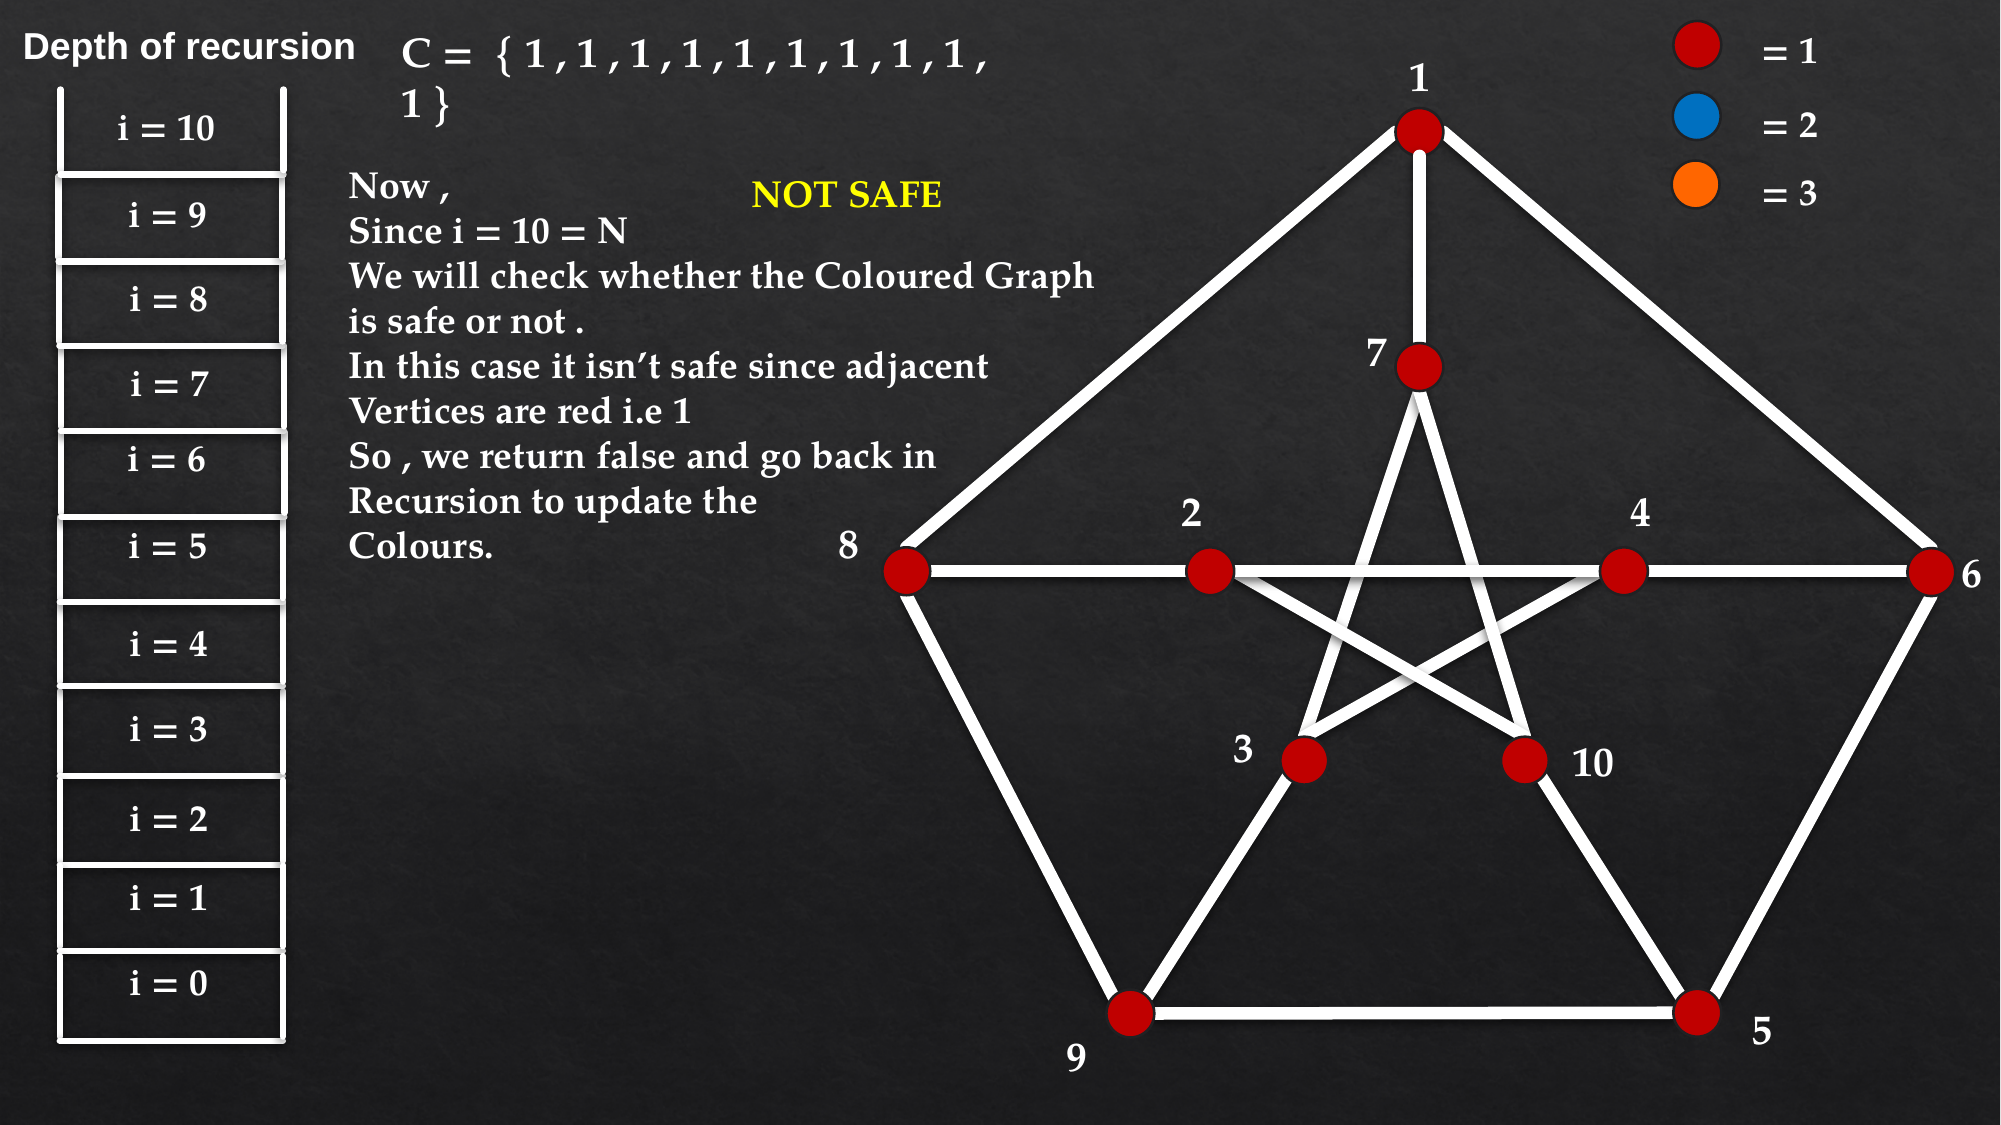

Depth of recursion
= 1
C =  { 1 , 1 , 1 , 1 , 1 , 1 , 1 , 1 , 1 , 1 }

1

= 2
i = 10

Now ,
Since i = 10 = N
We will check whether the Coloured Graph
is safe or not .
In this case it isn’t safe since adjacent
Vertices are red i.e 1
So , we return false and go back in
Recursion to update the
Colours.

= 3
NOT SAFE
i = 9
i = 8
7

i = 7
i = 6
2
4
8
i = 5
6

i = 4
i = 3
3
10

i = 2
i = 1
i = 0

5
9